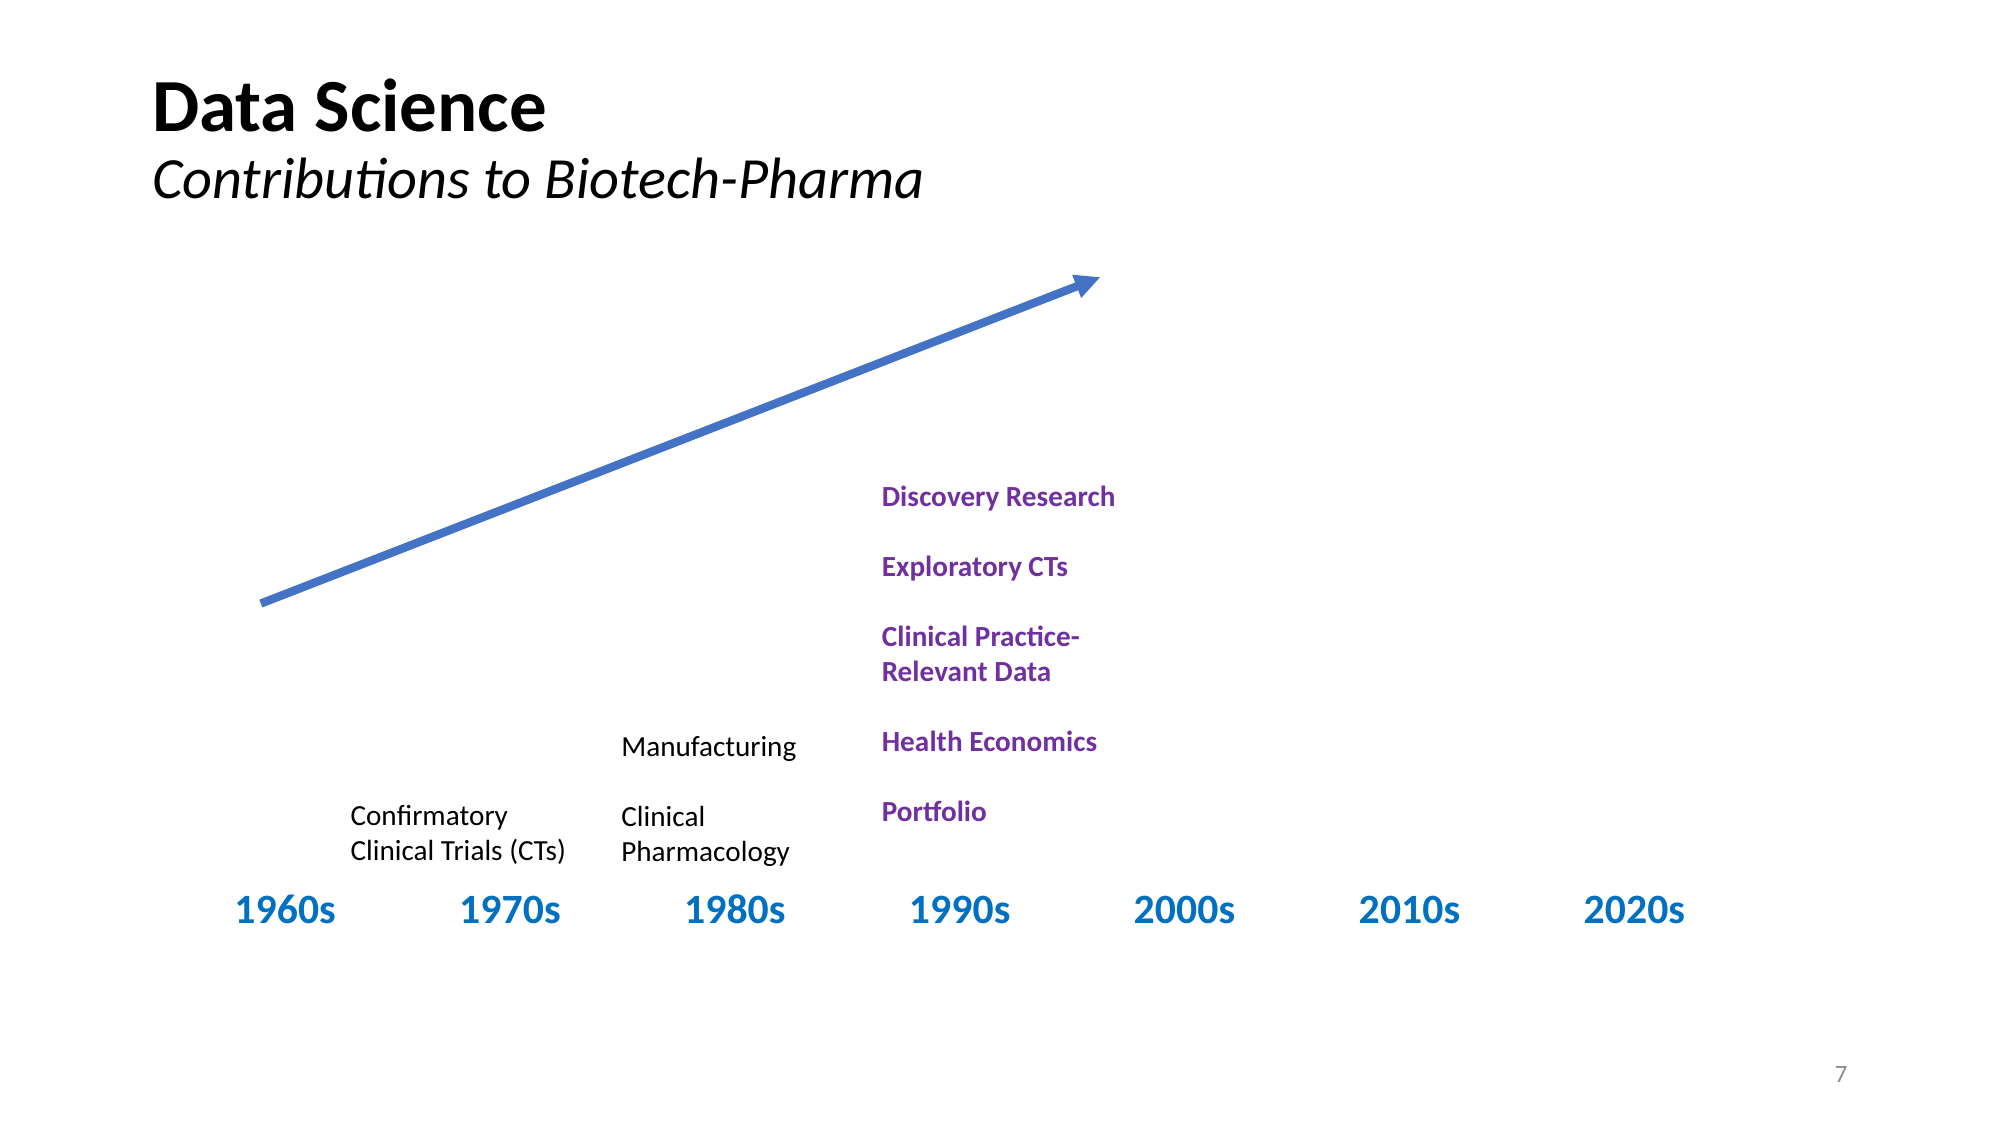

Data Science
Contributions to Biotech-Pharma
Discovery Research

Exploratory CTs

Clinical Practice-
Relevant Data

Health Economics

Portfolio
Manufacturing

Clinical
Pharmacology

Confirmatory
Clinical Trials (CTs)
1960s             1970s             1980s             1990s             2000s             2010s             2020s
7